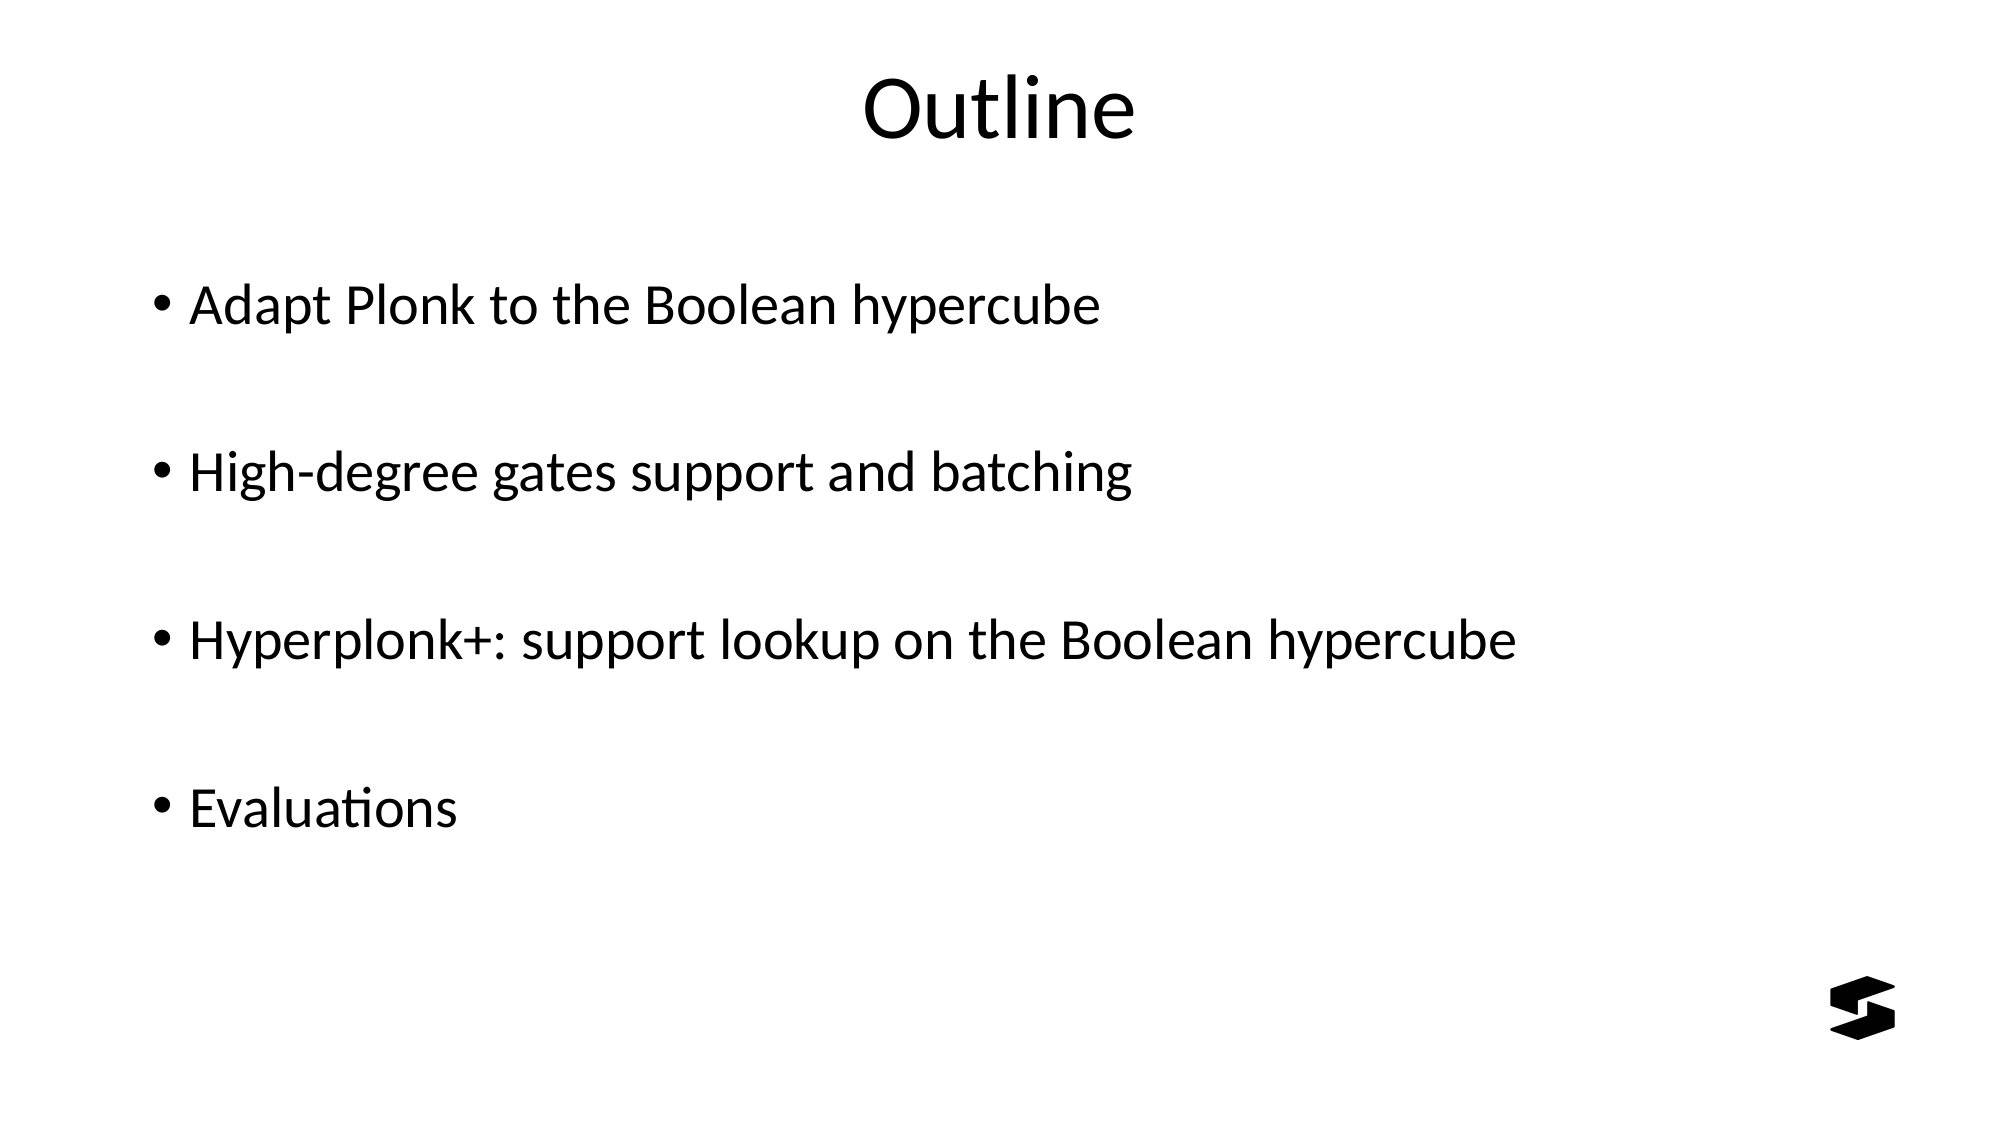

# Outline
Adapt Plonk to the Boolean hypercube

High-degree gates support and batching

Hyperplonk+: support lookup on the Boolean hypercube

Evaluations